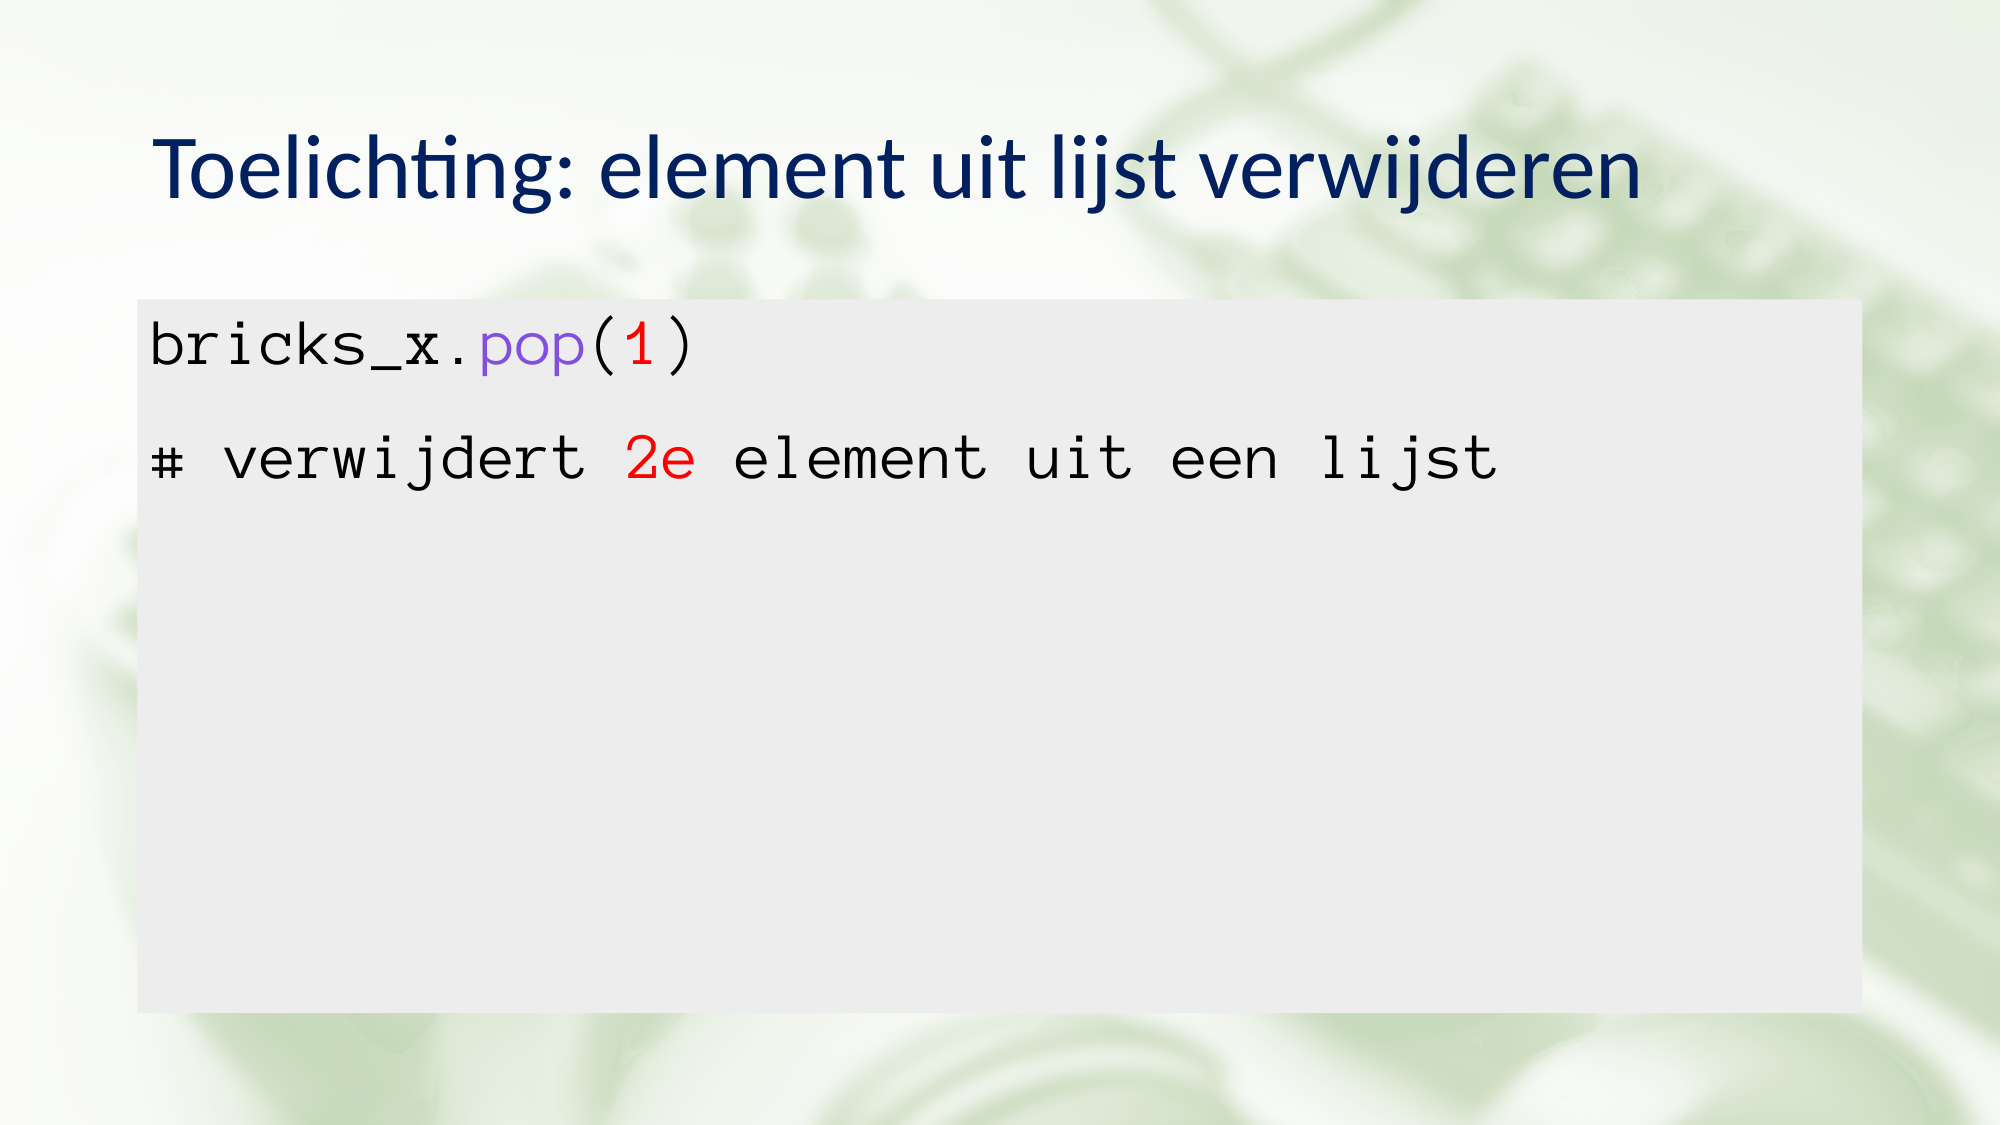

# Toelichting: element uit lijst verwijderen
bricks_x.pop(1)
# verwijdert 2e element uit een lijst